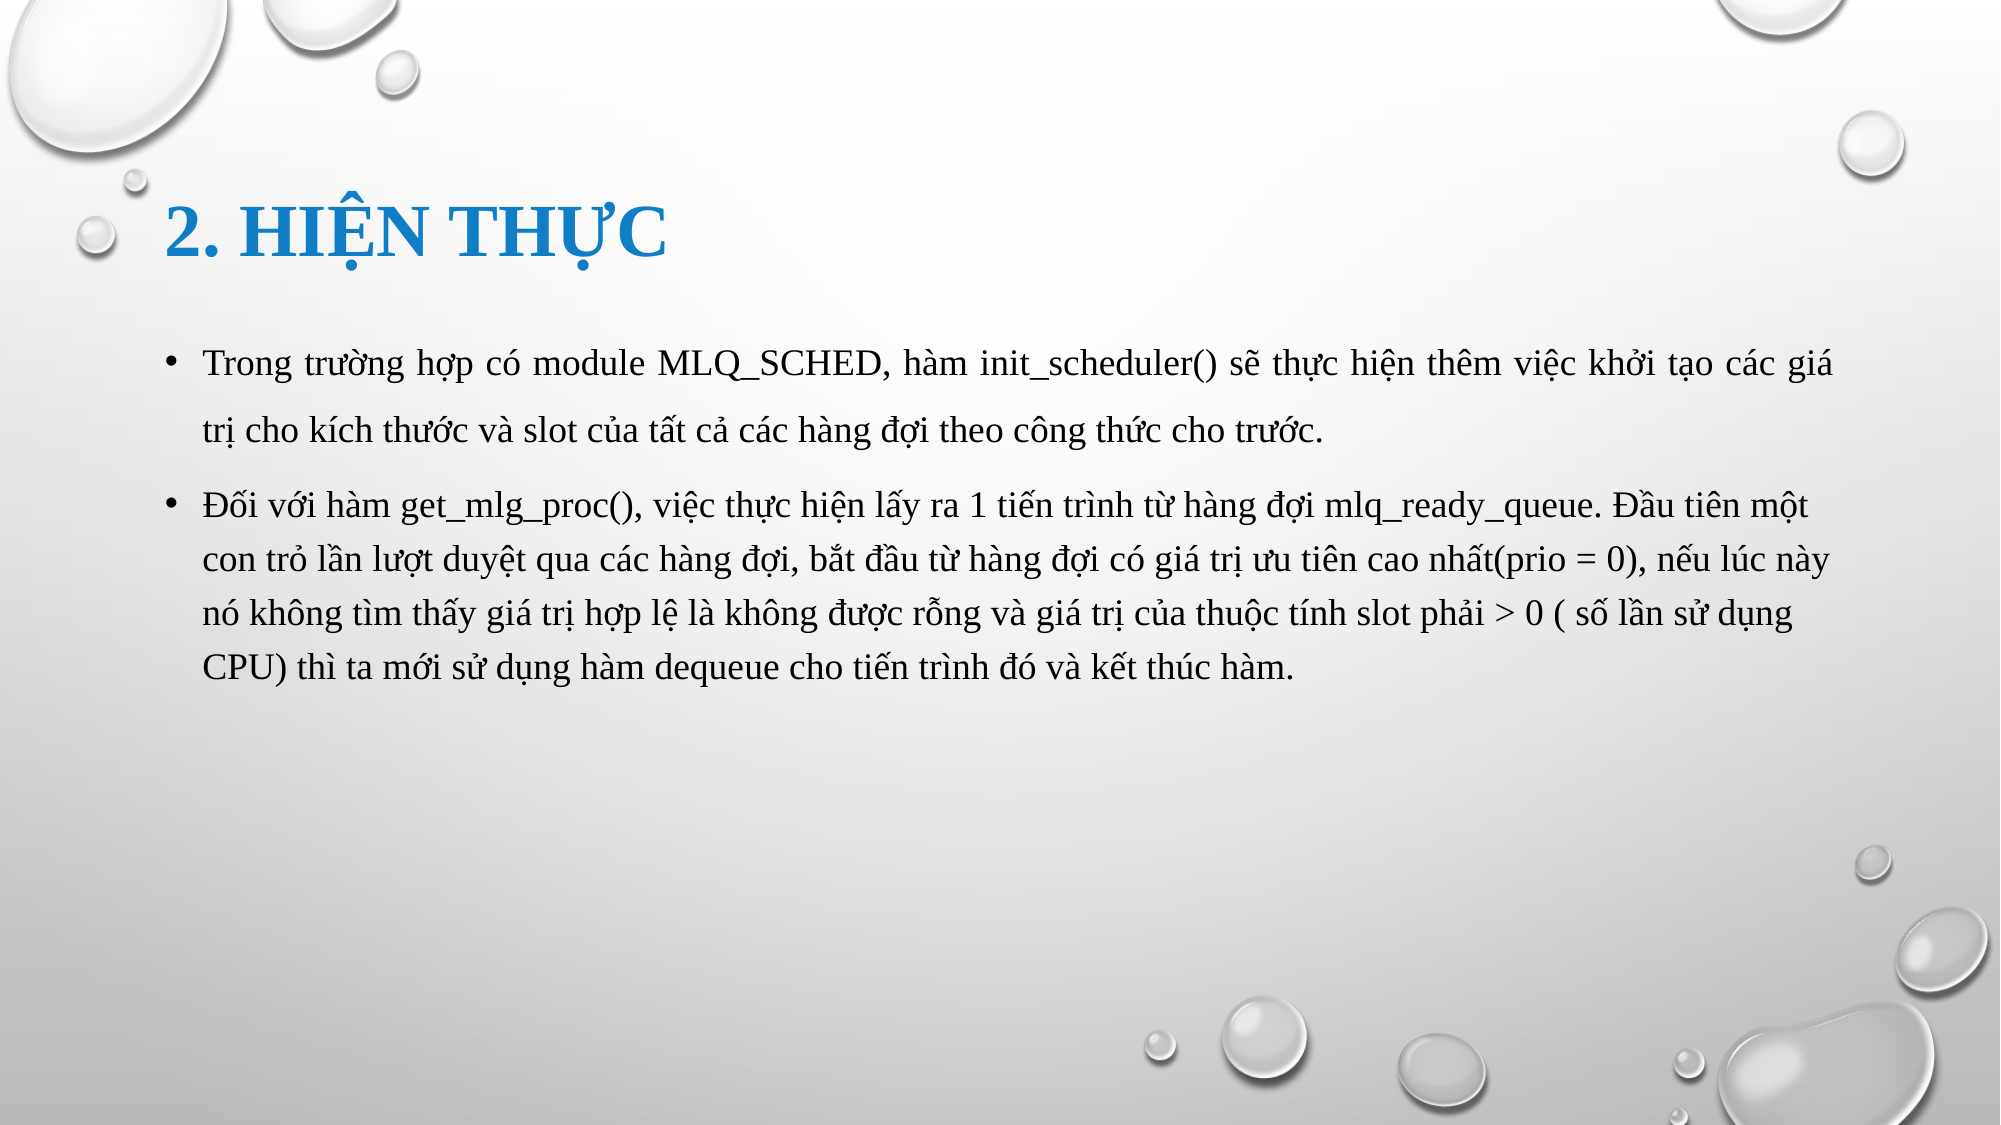

# 2. Hiện thực
Trong trường hợp có module MLQ_SCHED, hàm init_scheduler() sẽ thực hiện thêm việc khởi tạo các giá trị cho kích thước và slot của tất cả các hàng đợi theo công thức cho trước.
Đối với hàm get_mlg_proc(), việc thực hiện lấy ra 1 tiến trình từ hàng đợi mlq_ready_queue. Đầu tiên một con trỏ lần lượt duyệt qua các hàng đợi, bắt đầu từ hàng đợi có giá trị ưu tiên cao nhất(prio = 0), nếu lúc này nó không tìm thấy giá trị hợp lệ là không được rỗng và giá trị của thuộc tính slot phải > 0 ( số lần sử dụng CPU) thì ta mới sử dụng hàm dequeue cho tiến trình đó và kết thúc hàm.